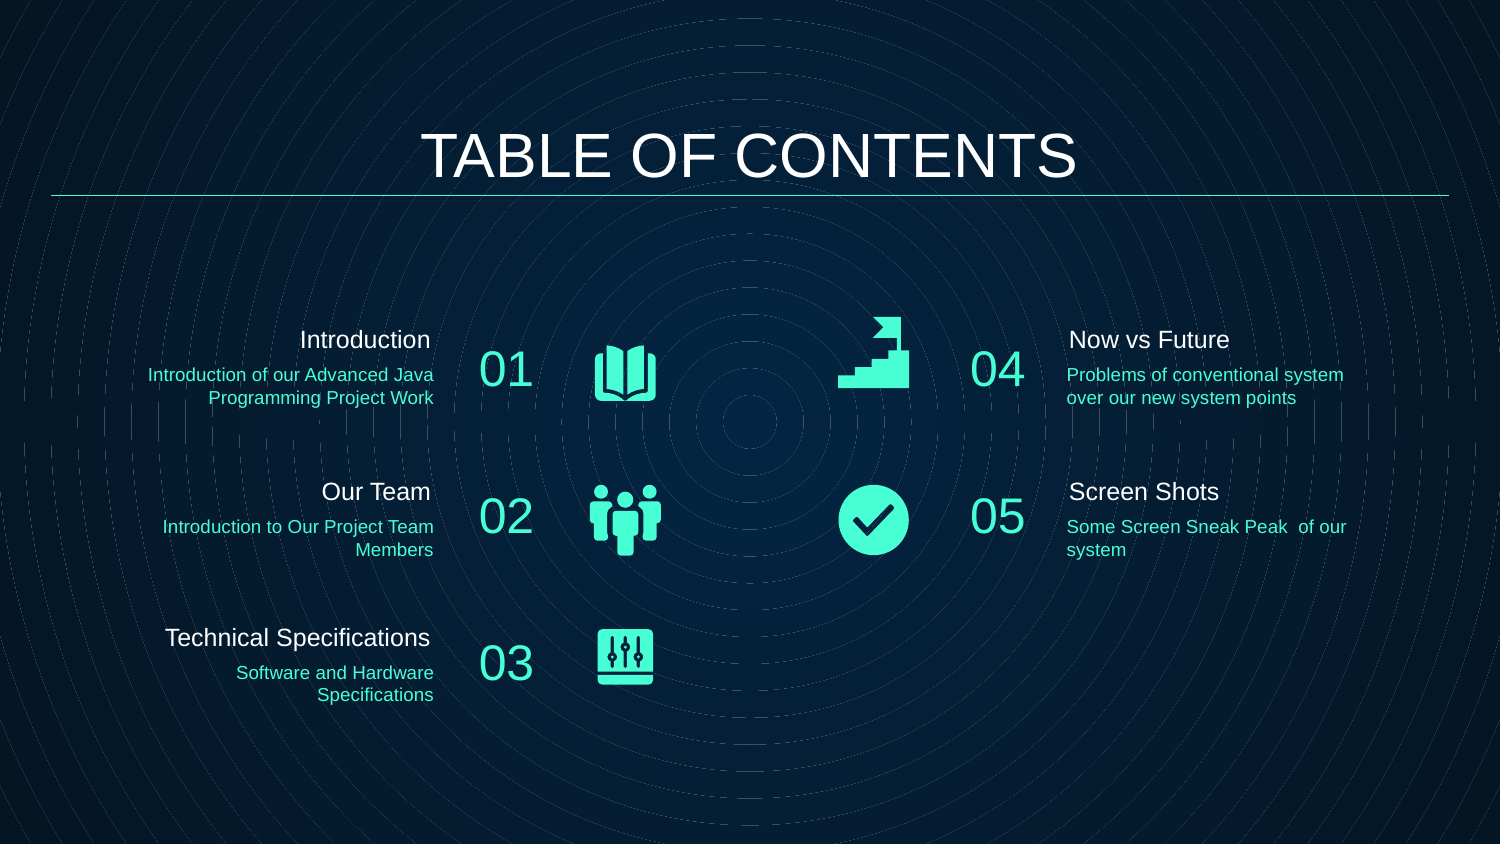

# TABLE OF CONTENTS
01
04

Introduction
Now vs Future

Introduction of our Advanced Java Programming Project Work
Problems of conventional system over our new system points
02
05

Our Team
Screen Shots
Introduction to Our Project Team Members
Some Screen Sneak Peak  of our system
03

Technical Specifications
Software and Hardware Specifications